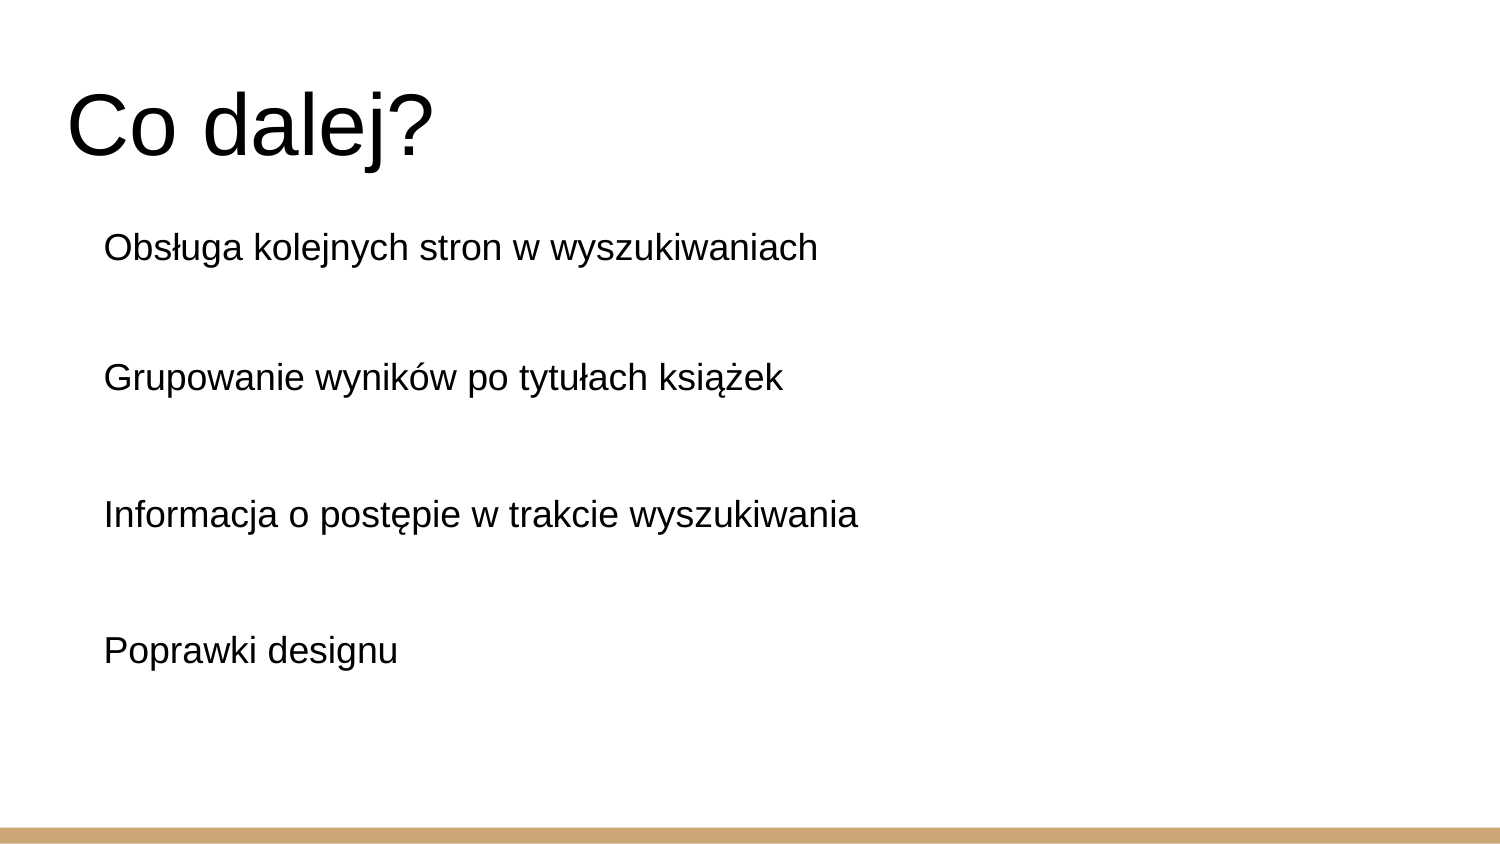

# Co dalej?
Obsługa kolejnych stron w wyszukiwaniach
Grupowanie wyników po tytułach książek
Informacja o postępie w trakcie wyszukiwania
Poprawki designu